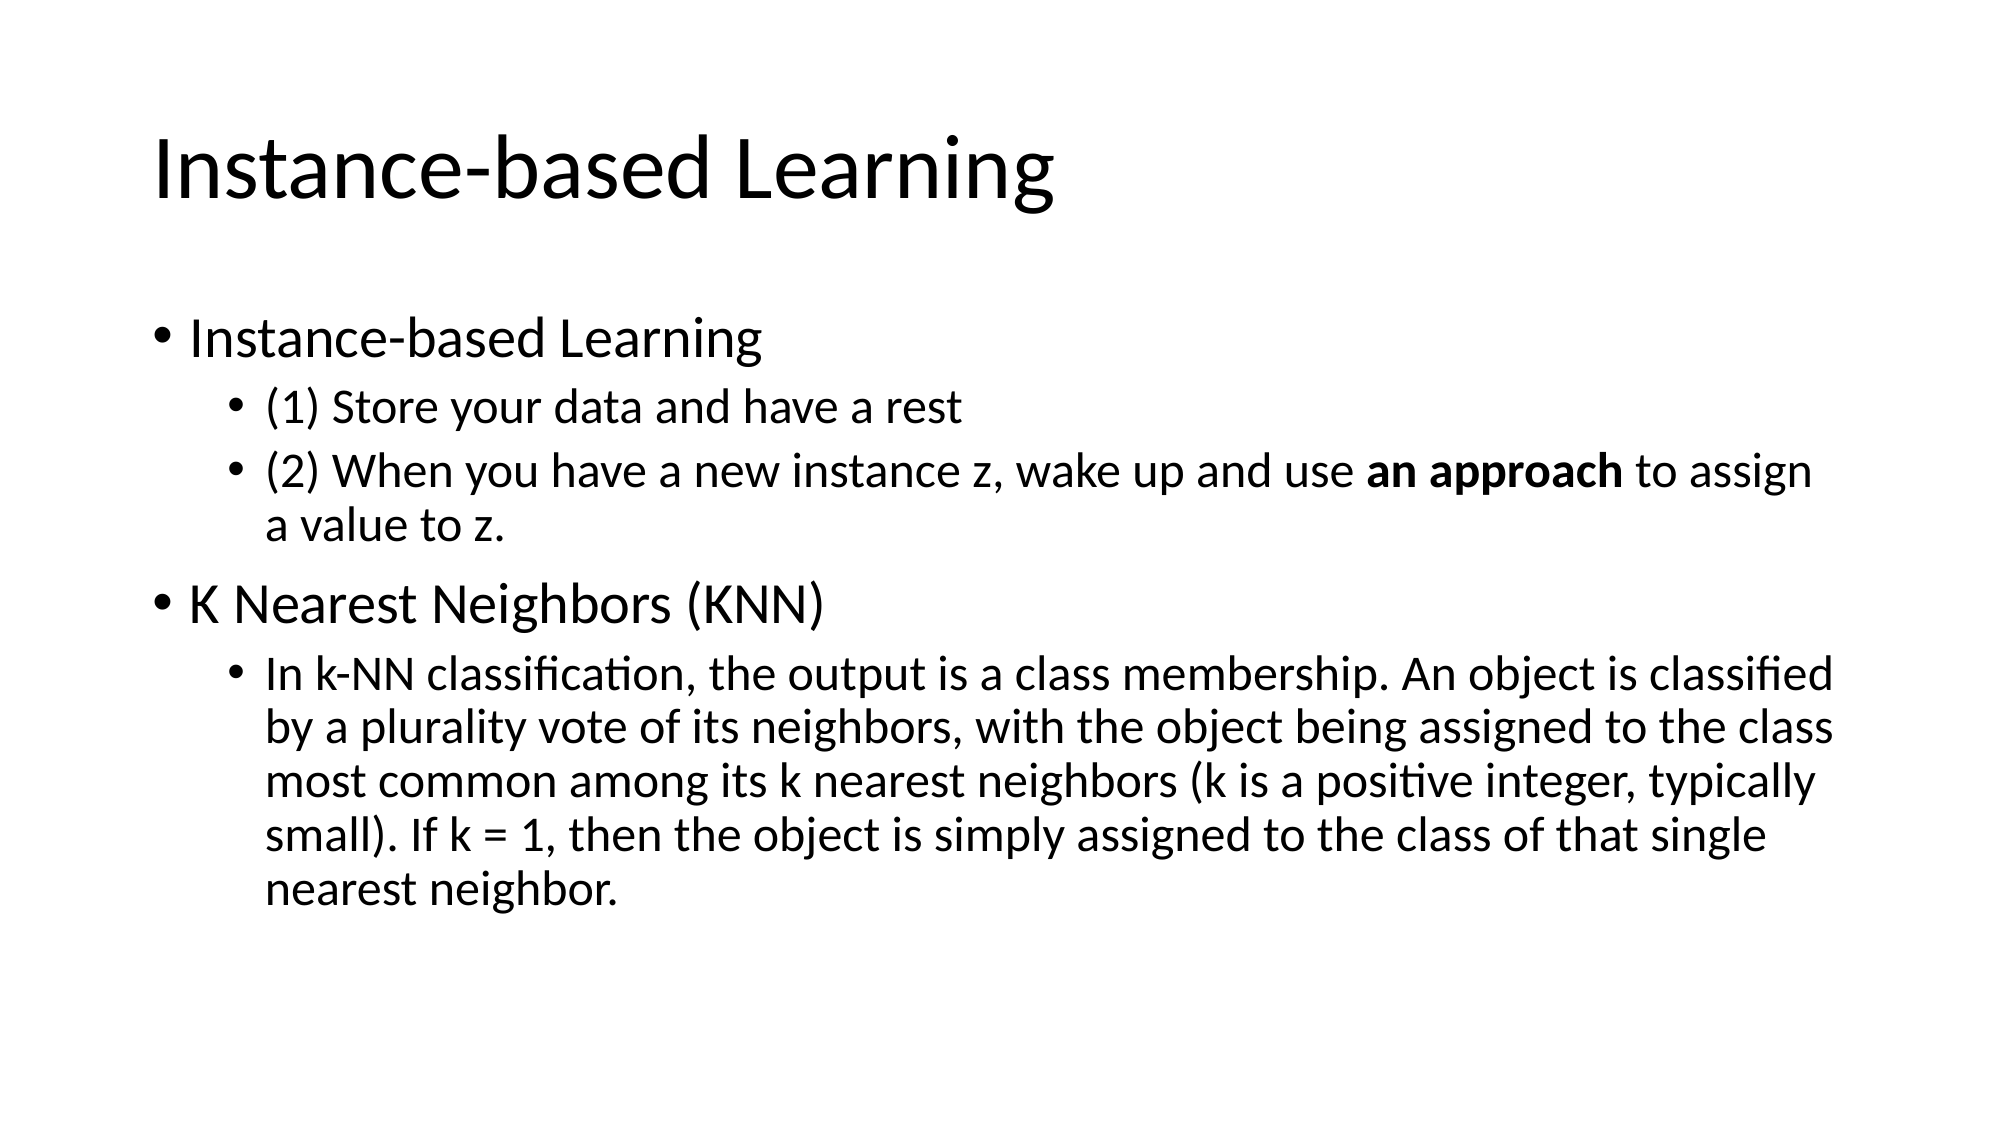

# Instance-based Learning
Instance-based Learning
(1) Store your data and have a rest
(2) When you have a new instance z, wake up and use an approach to assign a value to z.
K Nearest Neighbors (KNN)
In k-NN classification, the output is a class membership. An object is classified by a plurality vote of its neighbors, with the object being assigned to the class most common among its k nearest neighbors (k is a positive integer, typically small). If k = 1, then the object is simply assigned to the class of that single nearest neighbor.